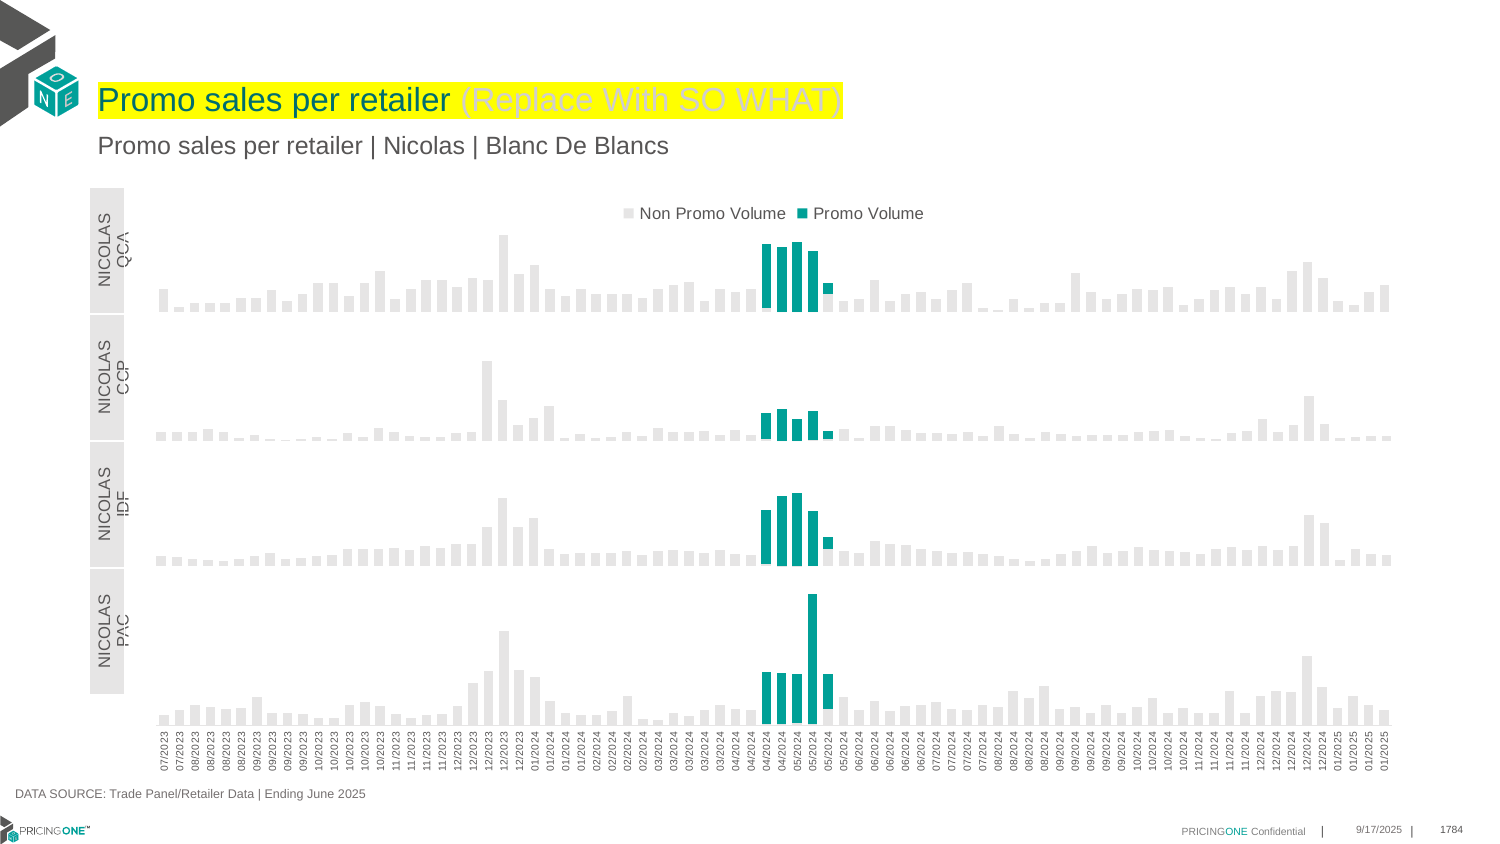

# Promo sales per retailer (Replace With SO WHAT)
Promo sales per retailer | Nicolas | Blanc De Blancs
| NICOLAS QCA |
| --- |
| NICOLAS CCP |
| NICOLAS IDF |
| NICOLAS PAC |

### Chart

| Category | Non Promo Volume | Promo Volume |
|---|---|---|
| 45130 | 13.0 | 0.0 |
| 45137 | 3.0 | 0.0 |
| 45144 | 5.0 | 0.0 |
| 45151 | 5.0 | 0.0 |
| 45158 | 5.0 | 0.0 |
| 45165 | 8.0 | 0.0 |
| 45172 | 8.0 | 0.0 |
| 45179 | 12.0 | 0.0 |
| 45186 | 6.0 | 0.0 |
| 45193 | 10.0 | 0.0 |
| 45200 | 16.0 | 0.0 |
| 45207 | 16.0 | 0.0 |
| 45214 | 9.0 | 0.0 |
| 45221 | 16.0 | 0.0 |
| 45228 | 23.0 | 0.0 |
| 45235 | 7.0 | 0.0 |
| 45242 | 13.0 | 0.0 |
| 45249 | 18.0 | 0.0 |
| 45256 | 18.0 | 0.0 |
| 45263 | 14.0 | 0.0 |
| 45270 | 19.0 | 0.0 |
| 45277 | 18.0 | 0.0 |
| 45284 | 43.0 | 0.0 |
| 45291 | 21.0 | 0.0 |
| 45298 | 26.0 | 0.0 |
| 45305 | 13.0 | 0.0 |
| 45312 | 9.0 | 0.0 |
| 45319 | 13.0 | 0.0 |
| 45326 | 10.0 | 0.0 |
| 45333 | 10.0 | 0.0 |
| 45340 | 10.0 | 0.0 |
| 45347 | 8.0 | 0.0 |
| 45354 | 13.0 | 0.0 |
| 45361 | 15.0 | 0.0 |
| 45368 | 17.0 | 0.0 |
| 45375 | 6.0 | 0.0 |
| 45382 | 13.0 | 0.0 |
| 45389 | 11.0 | 0.0 |
| 45396 | 13.0 | 0.0 |
| 45403 | 2.0 | 36.0 |
| 45410 | 0.0 | 36.0 |
| 45417 | 0.0 | 39.0 |
| 45424 | 0.0 | 34.0 |
| 45431 | 10.0 | 6.0 |
| 45438 | 6.0 | 0.0 |
| 45445 | 7.0 | 0.0 |
| 45452 | 18.0 | 0.0 |
| 45459 | 6.0 | 0.0 |
| 45466 | 10.0 | 0.0 |
| 45473 | 11.0 | 0.0 |
| 45480 | 7.0 | 0.0 |
| 45487 | 12.0 | 0.0 |
| 45494 | 16.0 | 0.0 |
| 45501 | 2.0 | 0.0 |
| 45508 | 1.0 | 0.0 |
| 45515 | 7.0 | 0.0 |
| 45522 | 2.0 | 0.0 |
| 45529 | 5.0 | 0.0 |
| 45536 | 5.0 | 0.0 |
| 45543 | 22.0 | 0.0 |
| 45550 | 11.0 | 0.0 |
| 45557 | 7.0 | 0.0 |
| 45564 | 10.0 | 0.0 |
| 45571 | 13.0 | 0.0 |
| 45578 | 12.0 | 0.0 |
| 45585 | 14.0 | 0.0 |
| 45592 | 4.0 | 0.0 |
| 45599 | 7.0 | 0.0 |
| 45606 | 12.0 | 0.0 |
| 45613 | 14.0 | 0.0 |
| 45620 | 10.0 | 0.0 |
| 45627 | 14.0 | 0.0 |
| 45634 | 7.0 | 0.0 |
| 45641 | 23.0 | 0.0 |
| 45648 | 28.0 | 0.0 |
| 45655 | 19.0 | 0.0 |
| 45662 | 6.0 | 0.0 |
| 45669 | 4.0 | 0.0 |
| 45676 | 11.0 | 0.0 |
| 45683 | 15.0 | 0.0 |

### Chart

| Category | Non Promo Volume | Promo Volume |
|---|---|---|
| 45130 | 11.0 | 0.0 |
| 45137 | 11.0 | 0.0 |
| 45144 | 10.0 | 0.0 |
| 45151 | 14.0 | 0.0 |
| 45158 | 10.0 | 0.0 |
| 45165 | 4.0 | 0.0 |
| 45172 | 7.0 | 0.0 |
| 45179 | 3.0 | 0.0 |
| 45186 | 1.0 | 0.0 |
| 45193 | 3.0 | 0.0 |
| 45200 | 5.0 | 0.0 |
| 45207 | 2.0 | 0.0 |
| 45214 | 9.0 | 0.0 |
| 45221 | 5.0 | 0.0 |
| 45228 | 15.0 | 0.0 |
| 45235 | 11.0 | 0.0 |
| 45242 | 6.0 | 0.0 |
| 45249 | 5.0 | 0.0 |
| 45256 | 5.0 | 0.0 |
| 45263 | 9.0 | 0.0 |
| 45270 | 10.0 | 0.0 |
| 45277 | 92.0 | 0.0 |
| 45284 | 47.0 | 0.0 |
| 45291 | 19.0 | 0.0 |
| 45298 | 27.0 | 0.0 |
| 45305 | 40.0 | 0.0 |
| 45312 | 4.0 | 0.0 |
| 45319 | 8.0 | 0.0 |
| 45326 | 4.0 | 0.0 |
| 45333 | 5.0 | 0.0 |
| 45340 | 11.0 | 0.0 |
| 45347 | 6.0 | 0.0 |
| 45354 | 15.0 | 0.0 |
| 45361 | 10.0 | 0.0 |
| 45368 | 10.0 | 0.0 |
| 45375 | 12.0 | 0.0 |
| 45382 | 7.0 | 0.0 |
| 45389 | 13.0 | 0.0 |
| 45396 | 7.0 | 0.0 |
| 45403 | 3.0 | 29.0 |
| 45410 | 0.0 | 37.0 |
| 45417 | 0.0 | 25.0 |
| 45424 | 1.0 | 33.0 |
| 45431 | 2.0 | 10.0 |
| 45438 | 14.0 | 0.0 |
| 45445 | 4.0 | 0.0 |
| 45452 | 17.0 | 0.0 |
| 45459 | 17.0 | 0.0 |
| 45466 | 13.0 | 0.0 |
| 45473 | 9.0 | 0.0 |
| 45480 | 9.0 | 0.0 |
| 45487 | 8.0 | 0.0 |
| 45494 | 11.0 | 0.0 |
| 45501 | 6.0 | 0.0 |
| 45508 | 17.0 | 0.0 |
| 45515 | 8.0 | 0.0 |
| 45522 | 4.0 | 0.0 |
| 45529 | 11.0 | 0.0 |
| 45536 | 8.0 | 0.0 |
| 45543 | 6.0 | 0.0 |
| 45550 | 7.0 | 0.0 |
| 45557 | 7.0 | 0.0 |
| 45564 | 7.0 | 0.0 |
| 45571 | 11.0 | 0.0 |
| 45578 | 12.0 | 0.0 |
| 45585 | 13.0 | 0.0 |
| 45592 | 6.0 | 0.0 |
| 45599 | 4.0 | 0.0 |
| 45606 | 3.0 | 0.0 |
| 45613 | 9.0 | 0.0 |
| 45620 | 12.0 | 0.0 |
| 45627 | 25.0 | 0.0 |
| 45634 | 11.0 | 0.0 |
| 45641 | 19.0 | 0.0 |
| 45648 | 52.0 | 0.0 |
| 45655 | 20.0 | 0.0 |
| 45662 | 4.0 | 0.0 |
| 45669 | 5.0 | 0.0 |
| 45676 | 6.0 | 0.0 |
| 45683 | 6.0 | 0.0 |

### Chart

| Category | Non Promo Volume | Promo Volume |
|---|---|---|
| 45130 | 82.0 | 0.0 |
| 45137 | 76.0 | 0.0 |
| 45144 | 54.0 | 0.0 |
| 45151 | 46.0 | 0.0 |
| 45158 | 39.0 | 0.0 |
| 45165 | 58.0 | 0.0 |
| 45172 | 84.0 | 0.0 |
| 45179 | 105.0 | 0.0 |
| 45186 | 59.0 | 0.0 |
| 45193 | 66.0 | 0.0 |
| 45200 | 81.0 | 0.0 |
| 45207 | 87.0 | 0.0 |
| 45214 | 140.0 | 0.0 |
| 45221 | 136.0 | 0.0 |
| 45228 | 138.0 | 0.0 |
| 45235 | 143.0 | 0.0 |
| 45242 | 132.0 | 0.0 |
| 45249 | 158.0 | 0.0 |
| 45256 | 144.0 | 0.0 |
| 45263 | 181.0 | 0.0 |
| 45270 | 178.0 | 0.0 |
| 45277 | 310.0 | 0.0 |
| 45284 | 547.0 | 0.0 |
| 45291 | 317.0 | 0.0 |
| 45298 | 389.0 | 0.0 |
| 45305 | 134.0 | 0.0 |
| 45312 | 99.0 | 0.0 |
| 45319 | 106.0 | 0.0 |
| 45326 | 102.0 | 0.0 |
| 45333 | 102.0 | 0.0 |
| 45340 | 118.0 | 0.0 |
| 45347 | 93.0 | 0.0 |
| 45354 | 120.0 | 0.0 |
| 45361 | 126.0 | 0.0 |
| 45368 | 121.0 | 0.0 |
| 45375 | 103.0 | 0.0 |
| 45382 | 131.0 | 0.0 |
| 45389 | 99.0 | 0.0 |
| 45396 | 92.0 | 0.0 |
| 45403 | 18.0 | 428.0 |
| 45410 | 2.0 | 558.0 |
| 45417 | 1.0 | 587.0 |
| 45424 | 0.0 | 440.0 |
| 45431 | 140.0 | 90.0 |
| 45438 | 120.0 | 0.0 |
| 45445 | 107.0 | 0.0 |
| 45452 | 202.0 | 0.0 |
| 45459 | 180.0 | 0.0 |
| 45466 | 169.0 | 0.0 |
| 45473 | 137.0 | 0.0 |
| 45480 | 121.0 | 0.0 |
| 45487 | 102.0 | 0.0 |
| 45494 | 115.0 | 0.0 |
| 45501 | 94.0 | 0.0 |
| 45508 | 78.0 | 0.0 |
| 45515 | 60.0 | 0.0 |
| 45522 | 45.0 | 0.0 |
| 45529 | 55.0 | 0.0 |
| 45536 | 95.0 | 0.0 |
| 45543 | 125.0 | 0.0 |
| 45550 | 164.0 | 0.0 |
| 45557 | 107.0 | 0.0 |
| 45564 | 119.0 | 0.0 |
| 45571 | 153.0 | 0.0 |
| 45578 | 132.0 | 0.0 |
| 45585 | 125.0 | 0.0 |
| 45592 | 117.0 | 0.0 |
| 45599 | 97.0 | 0.0 |
| 45606 | 134.0 | 0.0 |
| 45613 | 150.0 | 0.0 |
| 45620 | 129.0 | 0.0 |
| 45627 | 164.0 | 0.0 |
| 45634 | 127.0 | 0.0 |
| 45641 | 164.0 | 0.0 |
| 45648 | 406.0 | 0.0 |
| 45655 | 346.0 | 0.0 |
| 45662 | 51.0 | 0.0 |
| 45669 | 135.0 | 0.0 |
| 45676 | 101.0 | 0.0 |
| 45683 | 93.0 | 0.0 |

### Chart

| Category | Non Promo Volume | Promo Volume |
|---|---|---|
| 45130 | 10.0 | 0.0 |
| 45137 | 15.0 | 0.0 |
| 45144 | 21.0 | 0.0 |
| 45151 | 19.0 | 0.0 |
| 45158 | 17.0 | 0.0 |
| 45165 | 18.0 | 0.0 |
| 45172 | 29.0 | 0.0 |
| 45179 | 12.0 | 0.0 |
| 45186 | 13.0 | 0.0 |
| 45193 | 11.0 | 0.0 |
| 45200 | 7.0 | 0.0 |
| 45207 | 7.0 | 0.0 |
| 45214 | 21.0 | 0.0 |
| 45221 | 24.0 | 0.0 |
| 45228 | 20.0 | 0.0 |
| 45235 | 11.0 | 0.0 |
| 45242 | 7.0 | 0.0 |
| 45249 | 10.0 | 0.0 |
| 45256 | 11.0 | 0.0 |
| 45263 | 20.0 | 0.0 |
| 45270 | 43.0 | 0.0 |
| 45277 | 55.0 | 0.0 |
| 45284 | 96.0 | 0.0 |
| 45291 | 56.0 | 0.0 |
| 45298 | 49.0 | 0.0 |
| 45305 | 25.0 | 0.0 |
| 45312 | 12.0 | 0.0 |
| 45319 | 10.0 | 0.0 |
| 45326 | 10.0 | 0.0 |
| 45333 | 14.0 | 0.0 |
| 45340 | 30.0 | 0.0 |
| 45347 | 6.0 | 0.0 |
| 45354 | 5.0 | 0.0 |
| 45361 | 12.0 | 0.0 |
| 45368 | 9.0 | 0.0 |
| 45375 | 15.0 | 0.0 |
| 45382 | 21.0 | 0.0 |
| 45389 | 17.0 | 0.0 |
| 45396 | 16.0 | 0.0 |
| 45403 | 1.0 | 53.0 |
| 45410 | 1.0 | 52.0 |
| 45417 | 2.0 | 50.0 |
| 45424 | 1.0 | 132.0 |
| 45431 | 17.0 | 35.0 |
| 45438 | 29.0 | 0.0 |
| 45445 | 16.0 | 0.0 |
| 45452 | 25.0 | 0.0 |
| 45459 | 14.0 | 0.0 |
| 45466 | 20.0 | 0.0 |
| 45473 | 21.0 | 0.0 |
| 45480 | 24.0 | 0.0 |
| 45487 | 17.0 | 0.0 |
| 45494 | 16.0 | 0.0 |
| 45501 | 21.0 | 0.0 |
| 45508 | 19.0 | 0.0 |
| 45515 | 35.0 | 0.0 |
| 45522 | 28.0 | 0.0 |
| 45529 | 40.0 | 0.0 |
| 45536 | 17.0 | 0.0 |
| 45543 | 19.0 | 0.0 |
| 45550 | 12.0 | 0.0 |
| 45557 | 21.0 | 0.0 |
| 45564 | 13.0 | 0.0 |
| 45571 | 19.0 | 0.0 |
| 45578 | 28.0 | 0.0 |
| 45585 | 12.0 | 0.0 |
| 45592 | 18.0 | 0.0 |
| 45599 | 13.0 | 0.0 |
| 45606 | 12.0 | 0.0 |
| 45613 | 35.0 | 0.0 |
| 45620 | 12.0 | 0.0 |
| 45627 | 30.0 | 0.0 |
| 45634 | 35.0 | 0.0 |
| 45641 | 34.0 | 0.0 |
| 45648 | 70.0 | 0.0 |
| 45655 | 39.0 | 0.0 |
| 45662 | 18.0 | 0.0 |
| 45669 | 30.0 | 0.0 |
| 45676 | 21.0 | 0.0 |
| 45683 | 16.0 | 0.0 |
DATA SOURCE: Trade Panel/Retailer Data | Ending June 2025

9/17/2025
1784